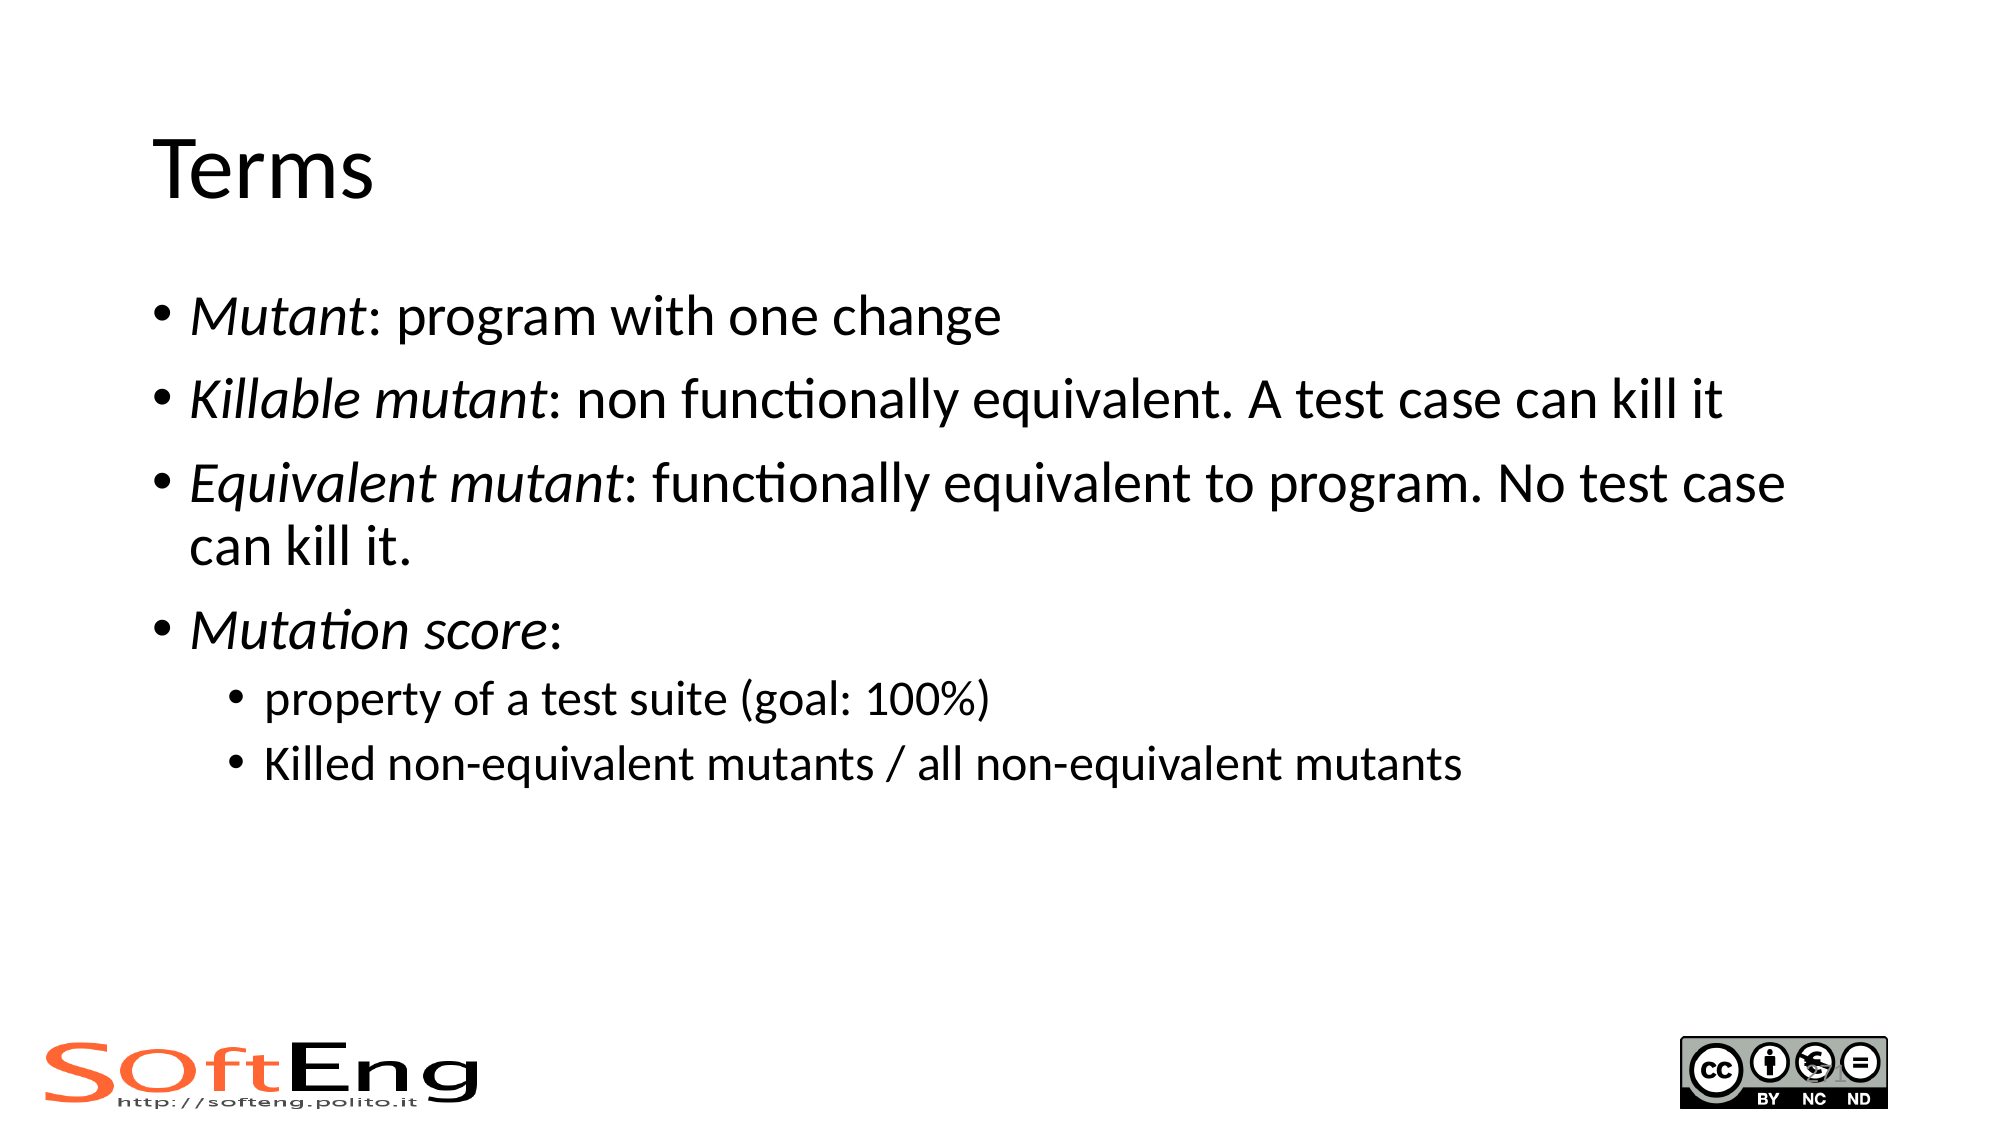

# Terms
Mutant: program with one change
Killable mutant: non functionally equivalent. A test case can kill it
Equivalent mutant: functionally equivalent to program. No test case can kill it.
Mutation score:
property of a test suite (goal: 100%)
Killed non-equivalent mutants / all non-equivalent mutants

271